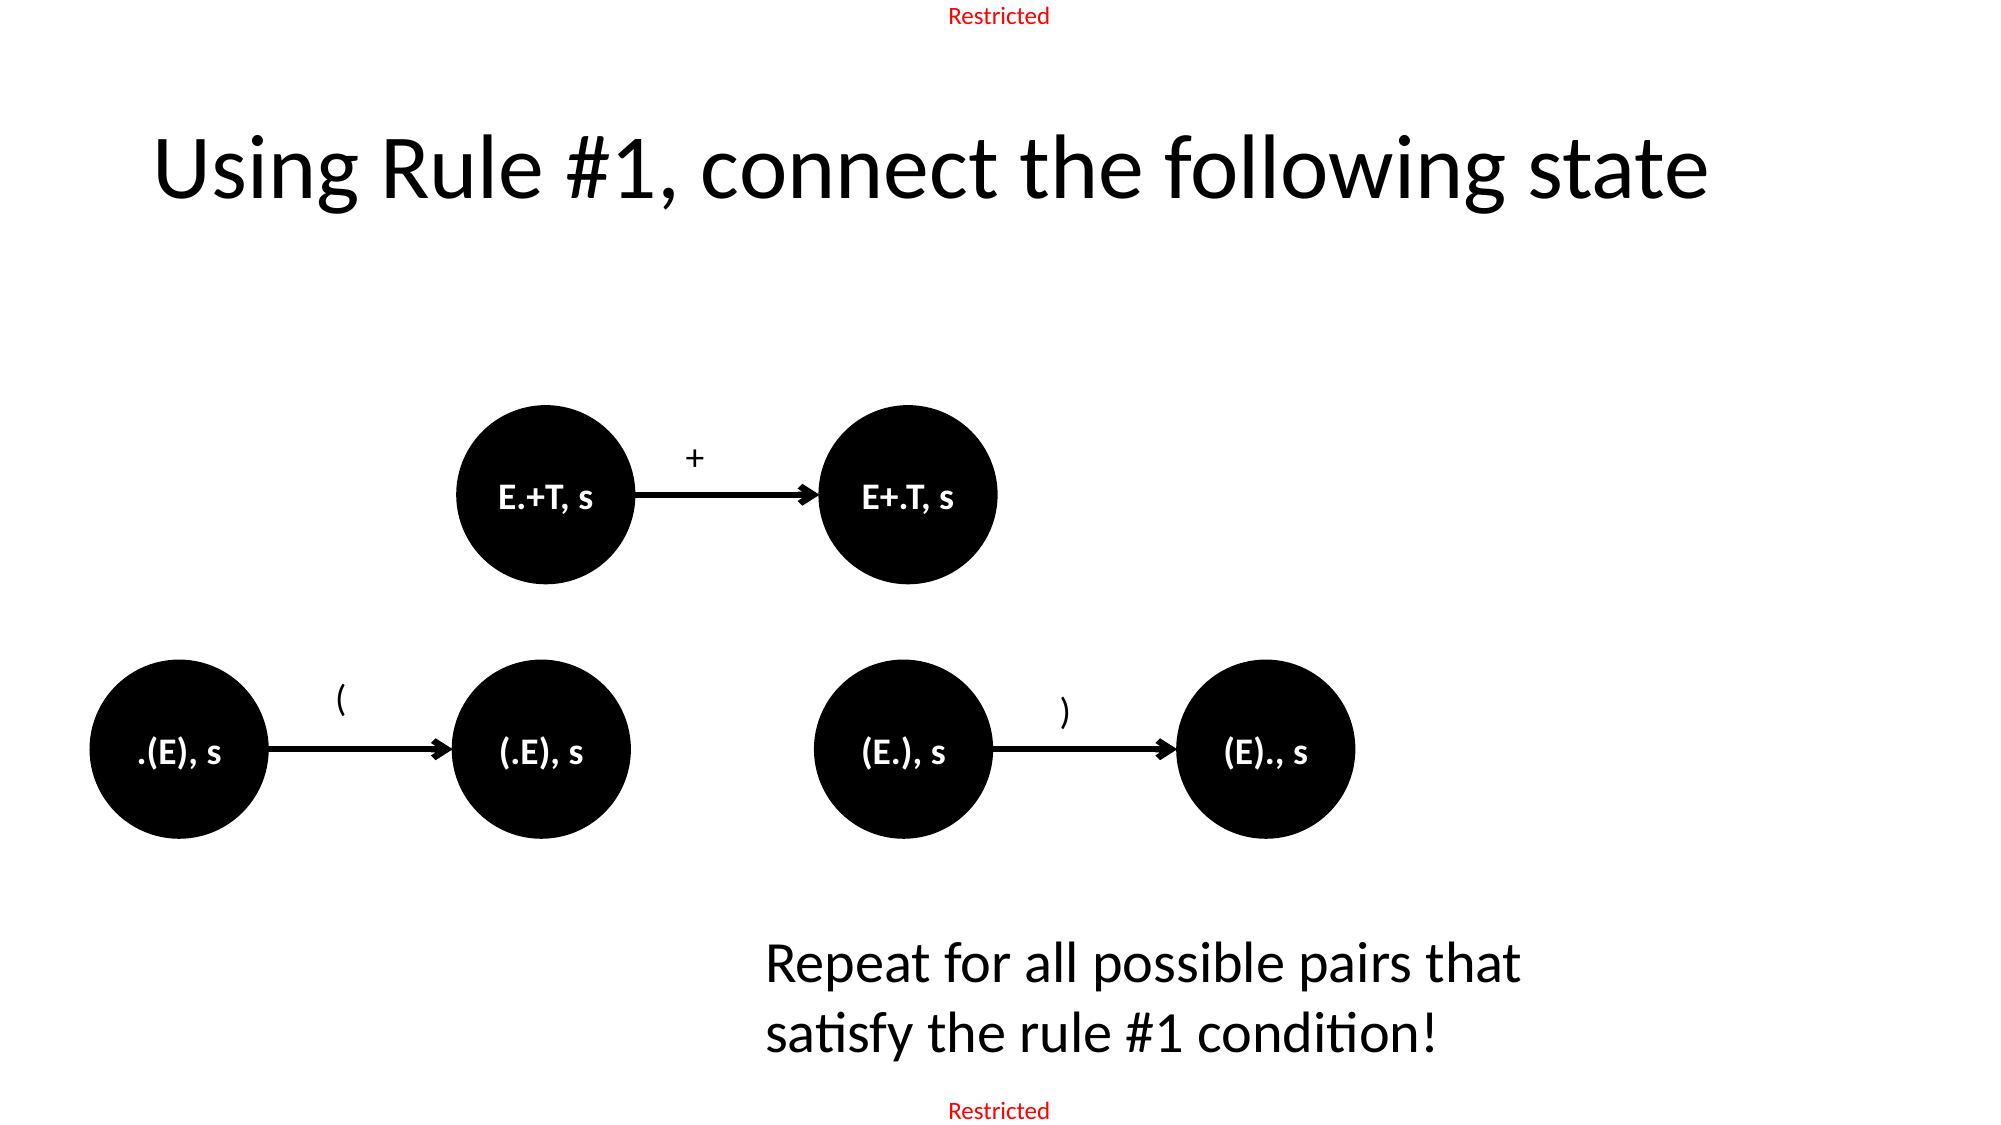

# Using Rule #1, connect the following state
E.+T, s
E+.T, s
+
.(E), s
(.E), s
(E.), s
(E)., s
(
)
Repeat for all possible pairs that satisfy the rule #1 condition!